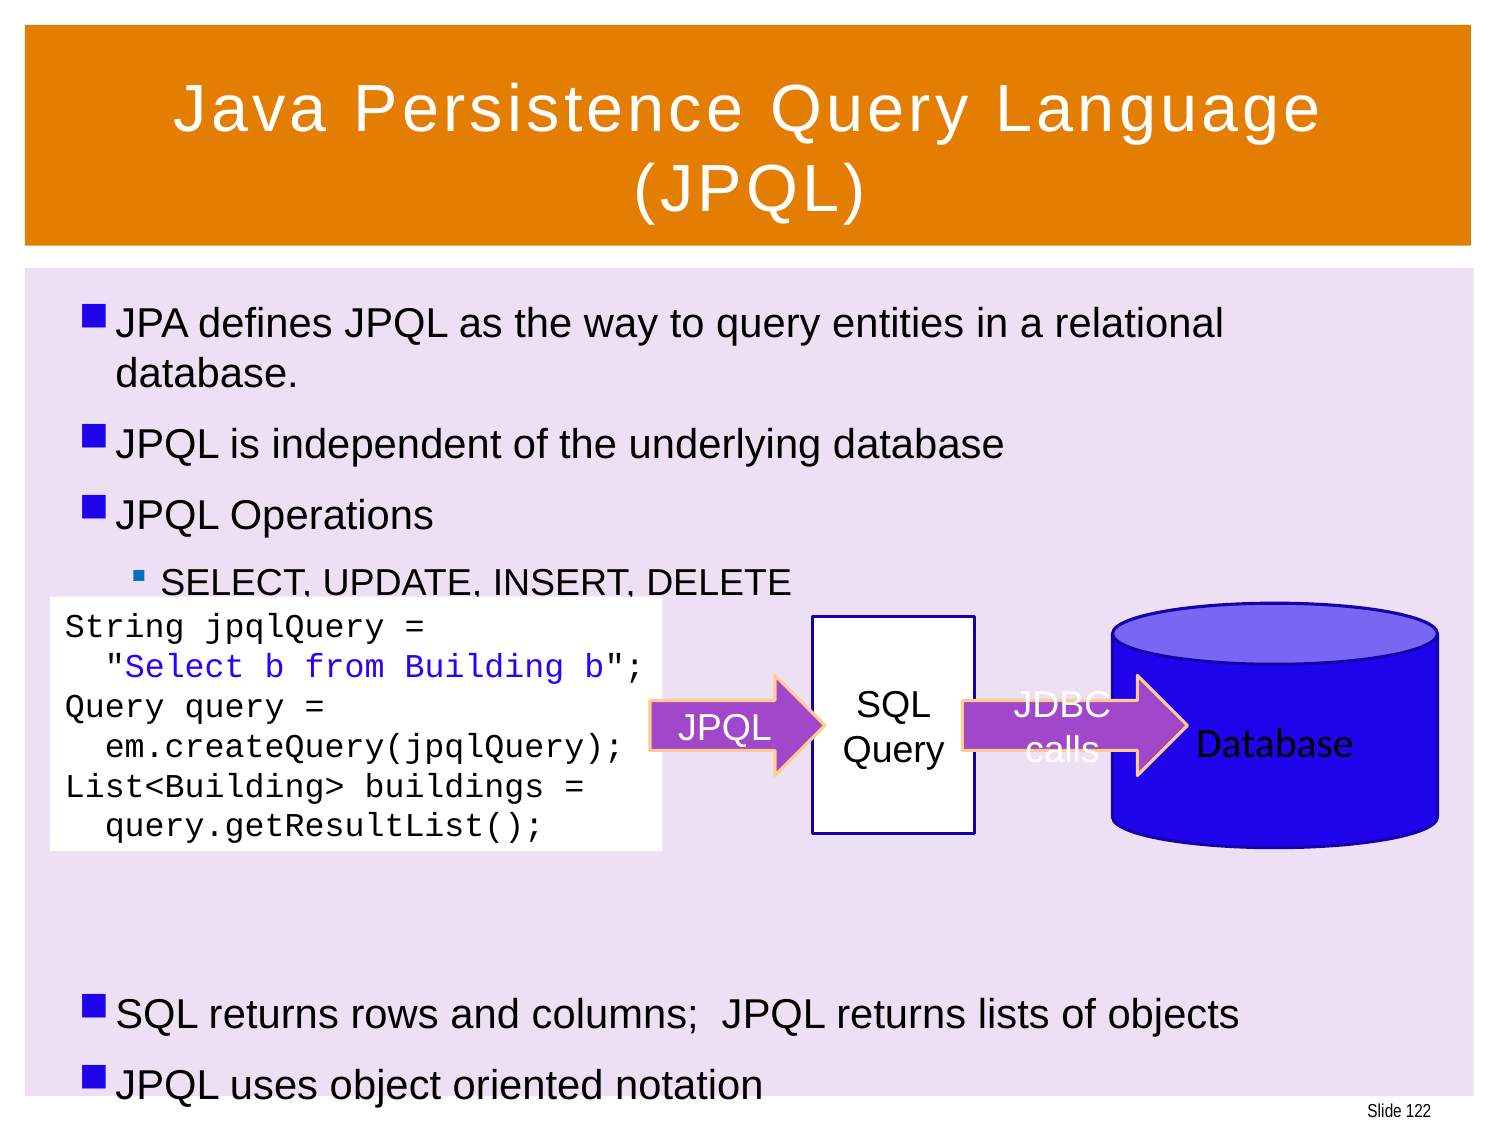

122
# Java Persistence Query Language (JPQL)
JPA defines JPQL as the way to query entities in a relational database.
JPQL is independent of the underlying database
JPQL Operations
SELECT, UPDATE, INSERT, DELETE

SQL returns rows and columns;  JPQL returns lists of objects
JPQL uses object oriented notation

String jpqlQuery =
  "Select b from Building b";
Query query =
  em.createQuery(jpqlQuery);
List<Building> buildings =
  query.getResultList();
Database
SQL
Query
JPQL
JDBC calls